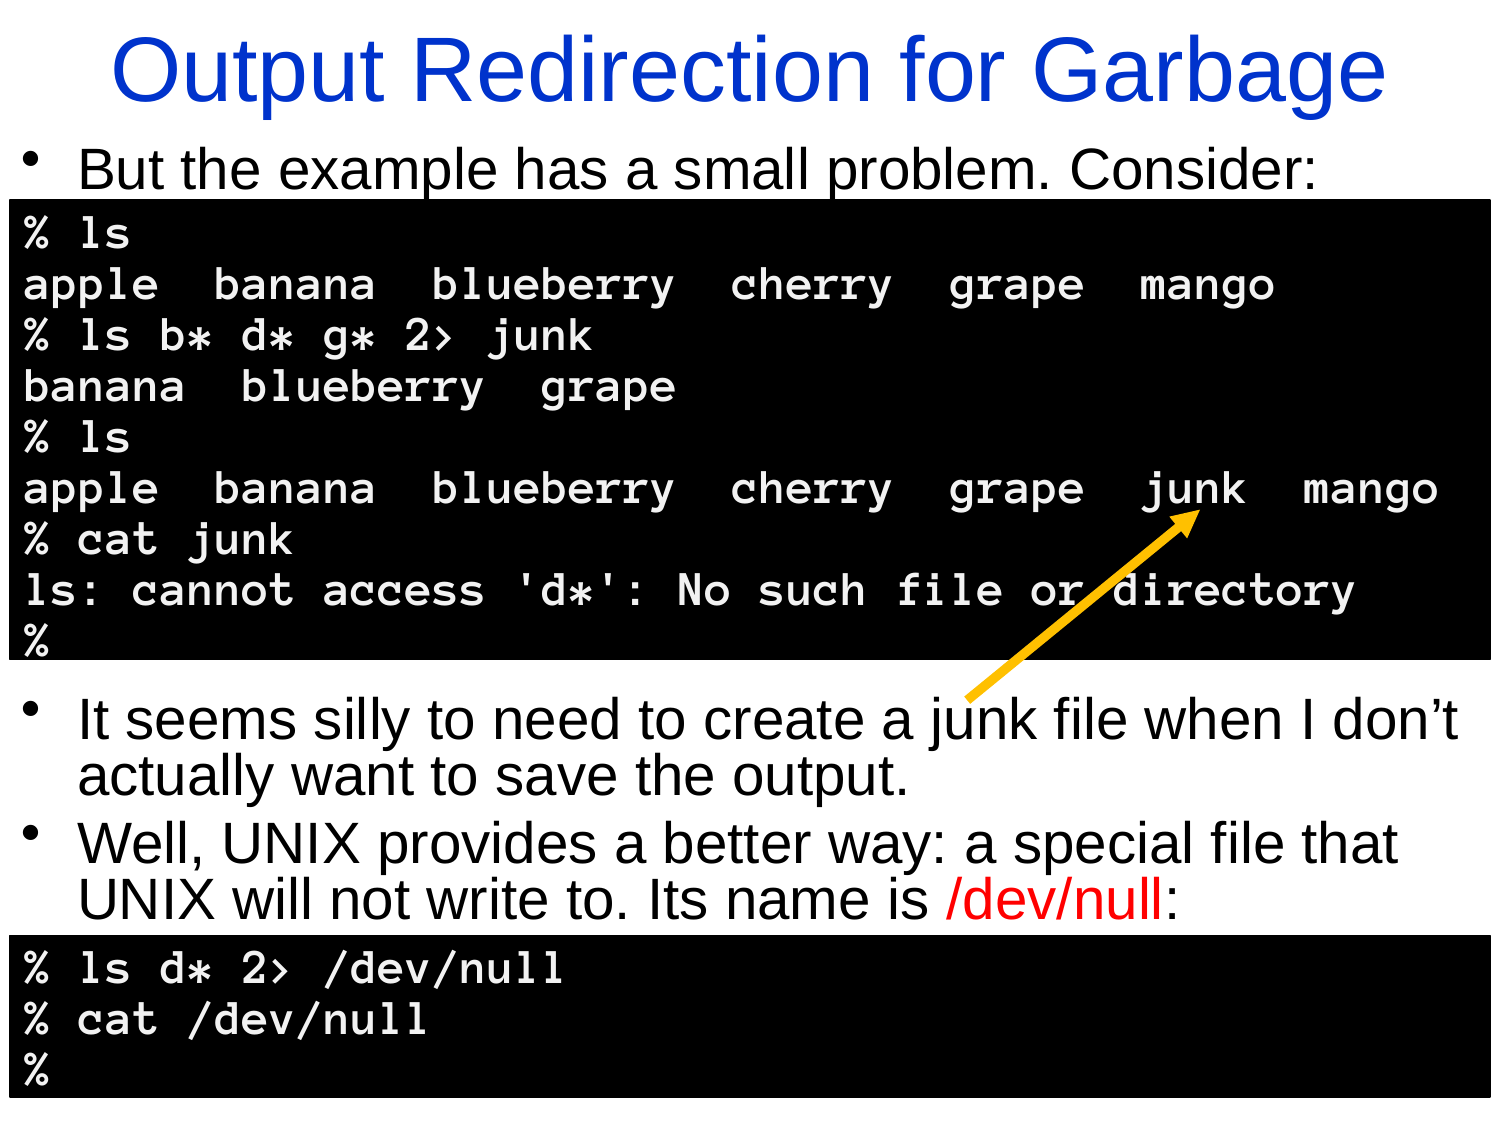

Output Redirection for Garbage
But the example has a small problem. Consider:
% ls
apple  banana  blueberry  cherry  grape  mango
% ls b* d* g* 2> junk
banana  blueberry  grape
% ls
apple  banana  blueberry  cherry  grape  junk  mango
% cat junk
ls: cannot access 'd*': No such file or directory
%

It seems silly to need to create a junk file when I don’t actually want to save the output.
Well, UNIX provides a better way: a special file that UNIX will not write to. Its name is /dev/null:
% ls d* 2> /dev/null
% cat /dev/null
%